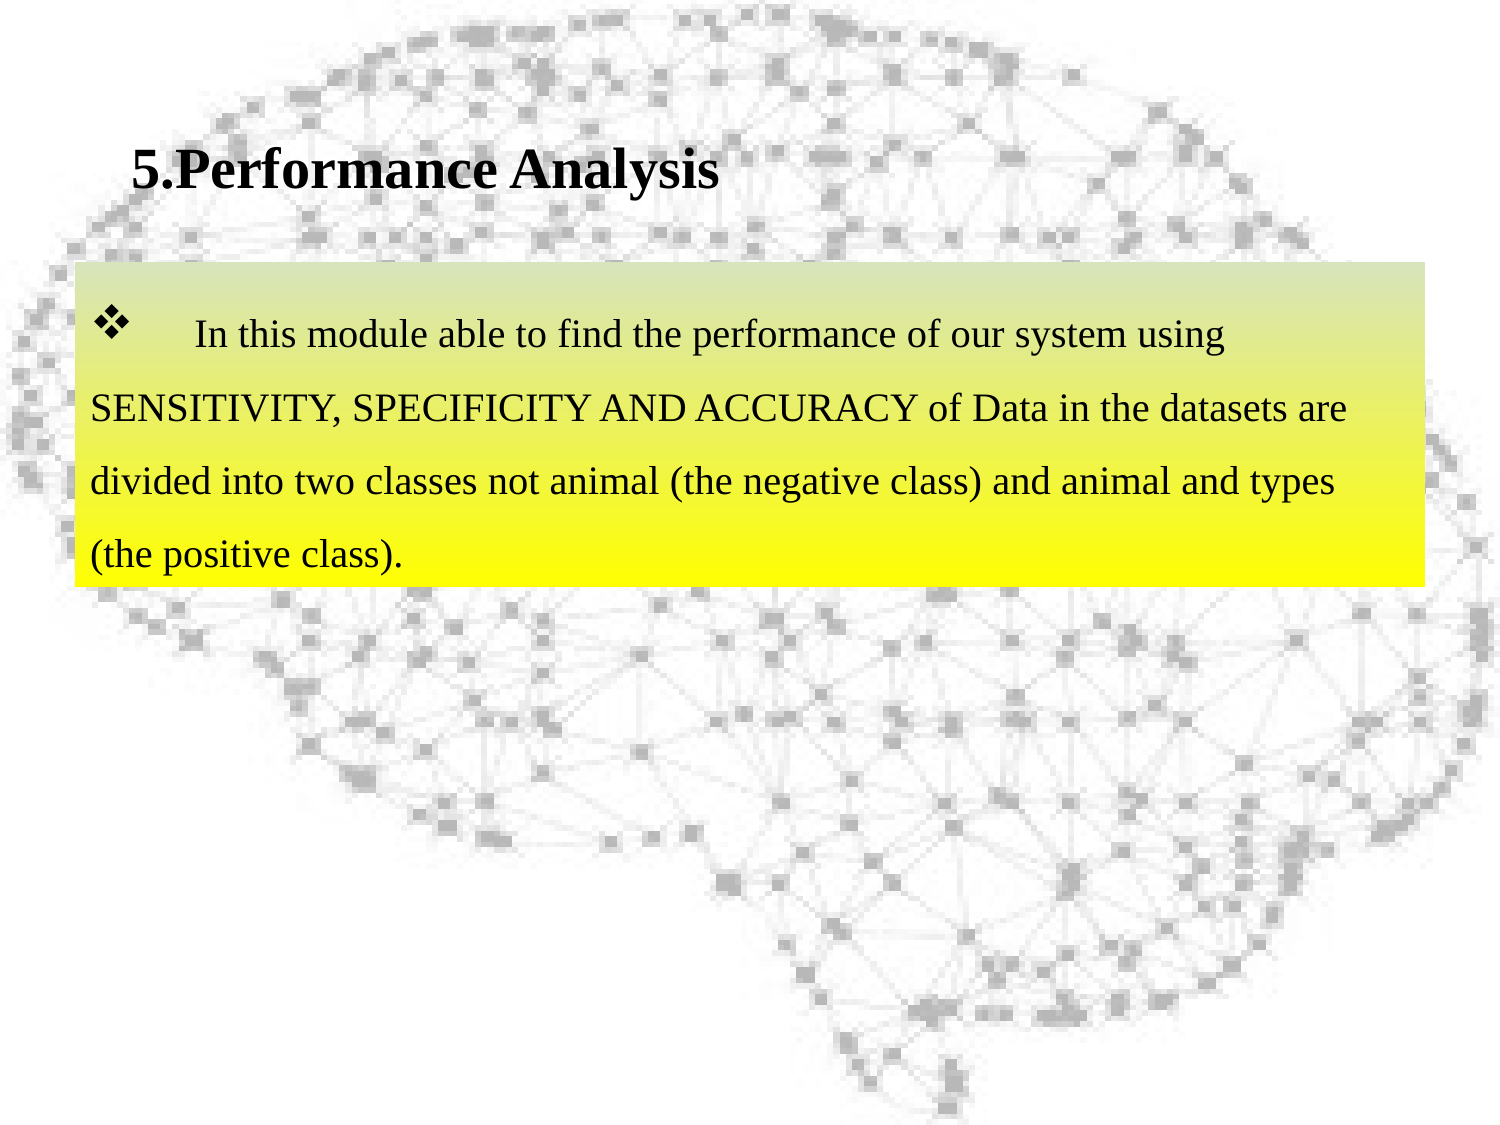

# 5.Performance Analysis
     In this module able to find the performance of our system using SENSITIVITY, SPECIFICITY AND ACCURACY of Data in the datasets are divided into two classes not animal (the negative class) and animal and types (the positive class).